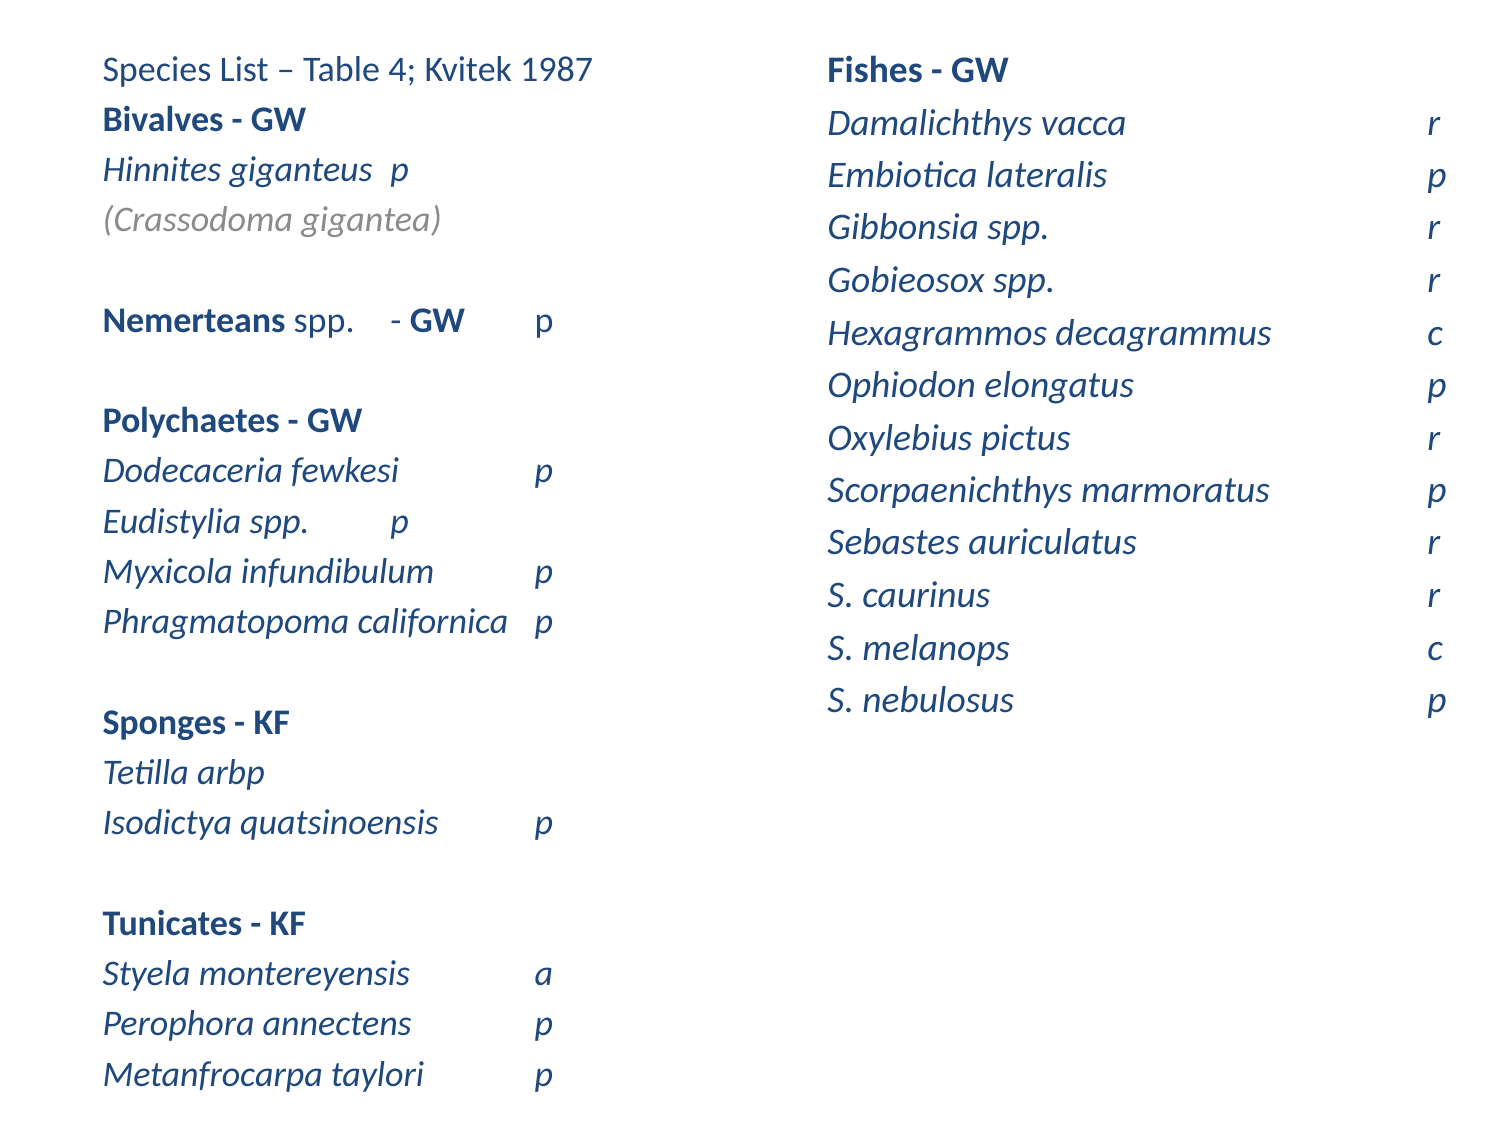

Species List – Table 4; Kvitek 1987
Bivalves - GW
Hinnites giganteus		p
(Crassodoma gigantea)

Nemerteans spp.	- GW	p

Polychaetes - GW
Dodecaceria fewkesi	p
Eudistylia spp.		p
Myxicola infundibulum	p
Phragmatopoma californica	p

Sponges - KF
Tetilla arb		p
Isodictya quatsinoensis	p

Tunicates - KF
Styela montereyensis	a
Perophora annectens	p
Metanfrocarpa taylori	p
Fishes - GW
Damalichthys vacca			r
Embiotica lateralis			p
Gibbonsia spp.			r
Gobieosox spp.			r
Hexagrammos decagrammus		c
Ophiodon elongatus		p
Oxylebius pictus			r
Scorpaenichthys marmoratus		p
Sebastes auriculatus		r
S. caurinus			r
S. melanops			c
S. nebulosus			p